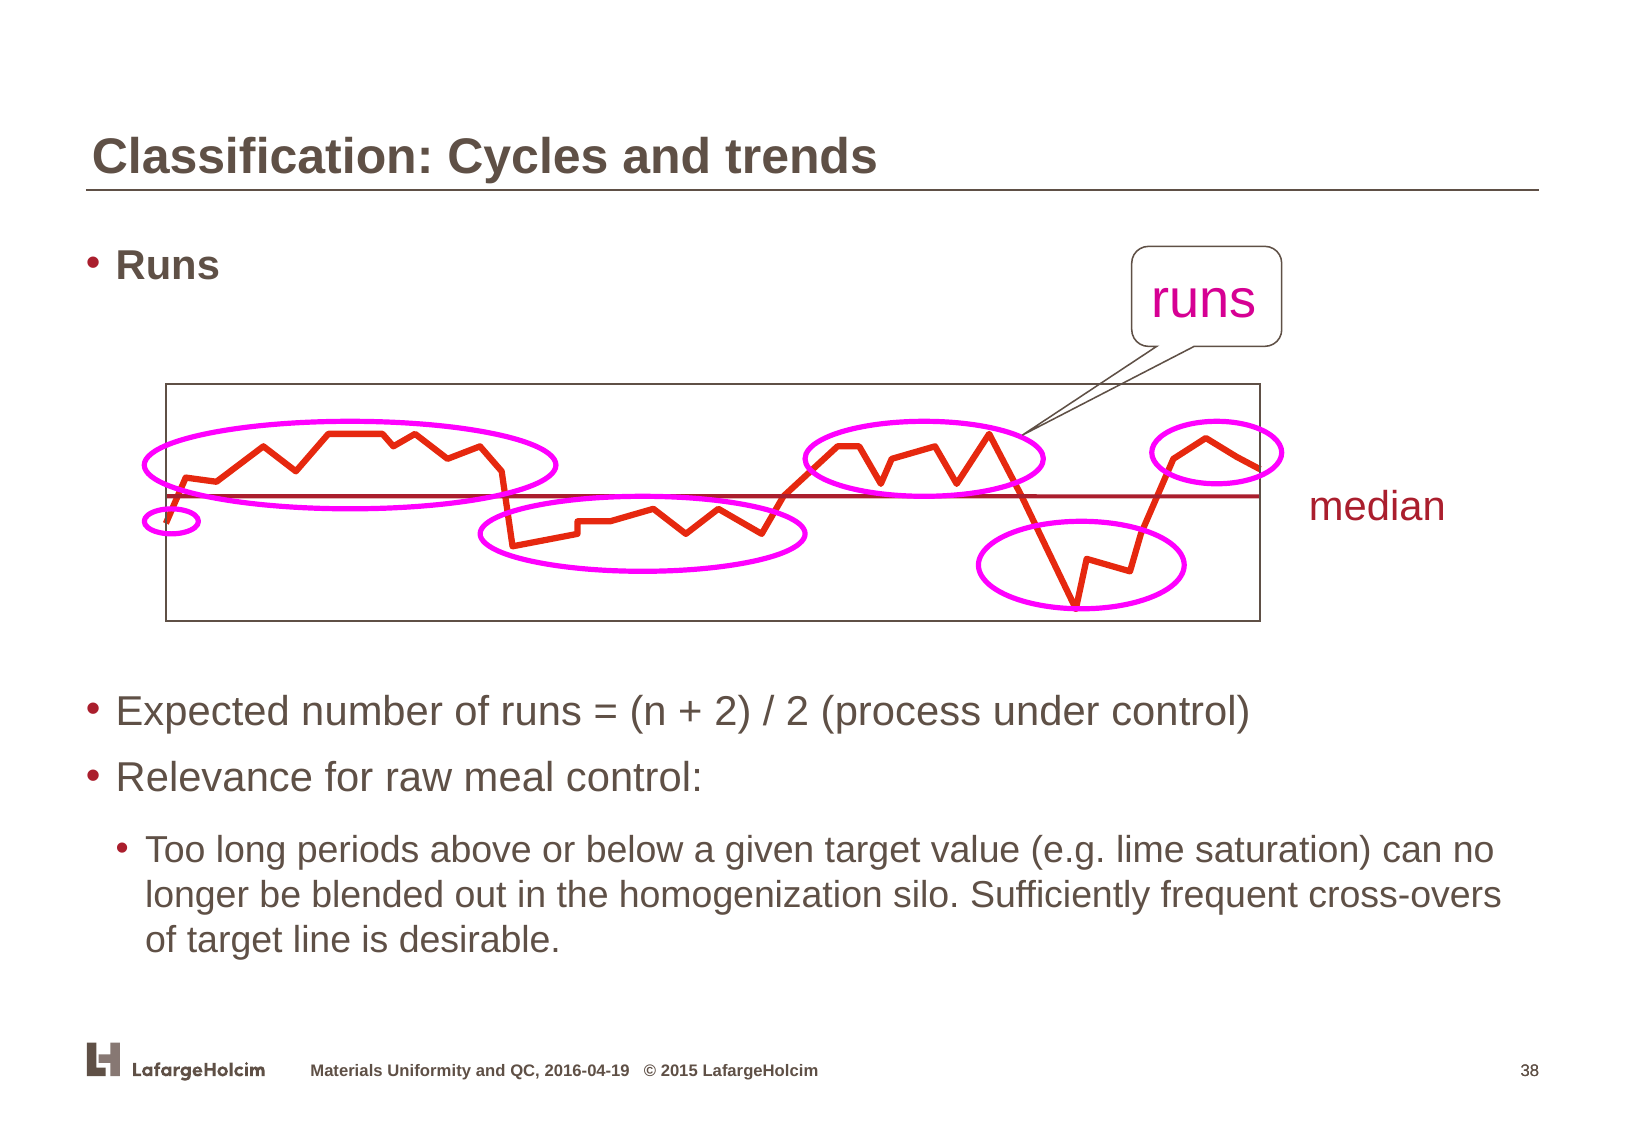

Classification: Cycles and trends
Runs

Expected number of runs = (n + 2) / 2 (process under control)
Relevance for raw meal control:
Too long periods above or below a given target value (e.g. lime saturation) can no longer be blended out in the homogenization silo. Sufficiently frequent cross-overs of target line is desirable.

runs

median
Materials Uniformity and QC, 2016-04-19   © 2015 LafargeHolcim
38
38